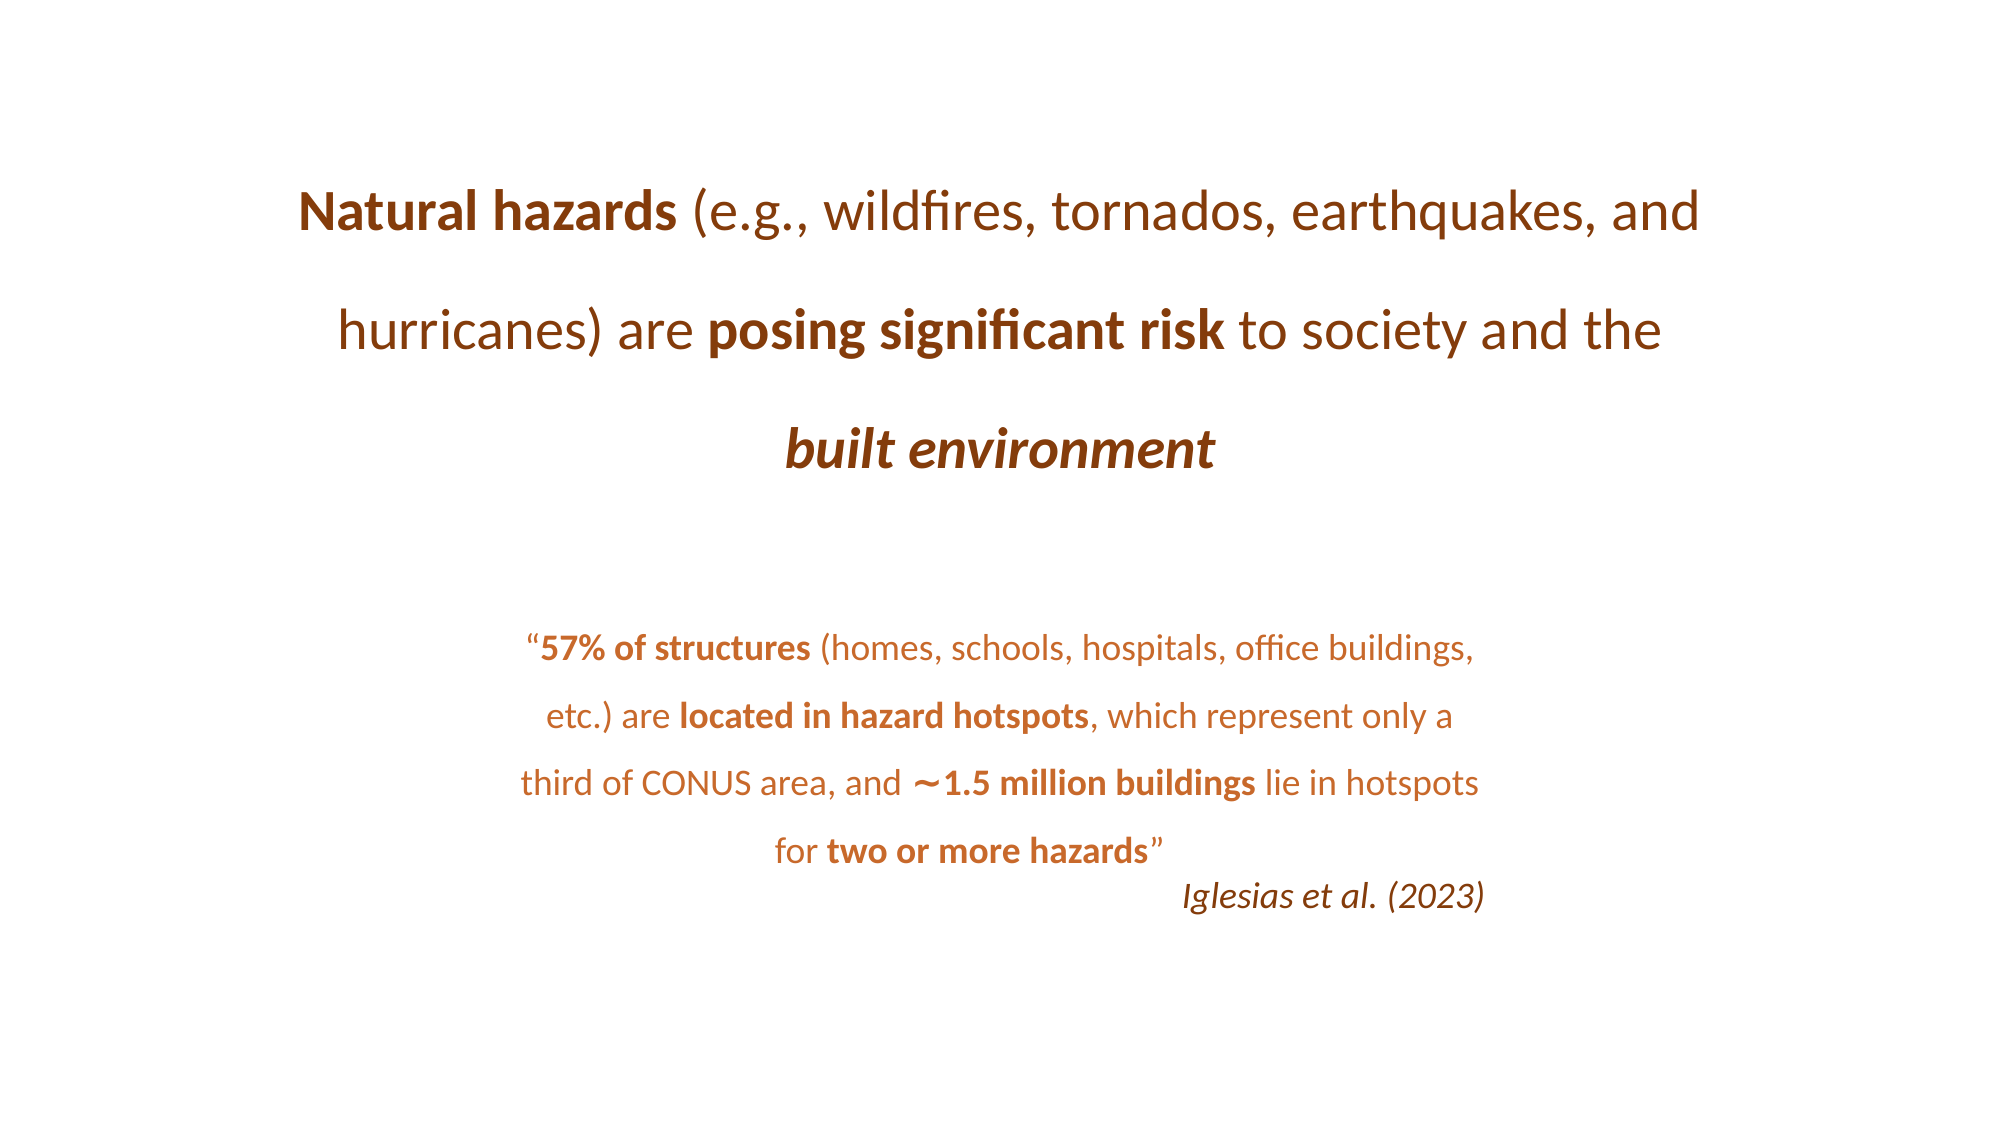

Natural hazards (e.g., wildfires, tornados, earthquakes, and hurricanes) are posing significant risk to society and the built environment

“57% of structures (homes, schools, hospitals, office buildings, etc.) are located in hazard hotspots, which represent only a third of CONUS area, and ∼1.5 million buildings lie in hotspots for two or more hazards”
Iglesias et al. (2023)